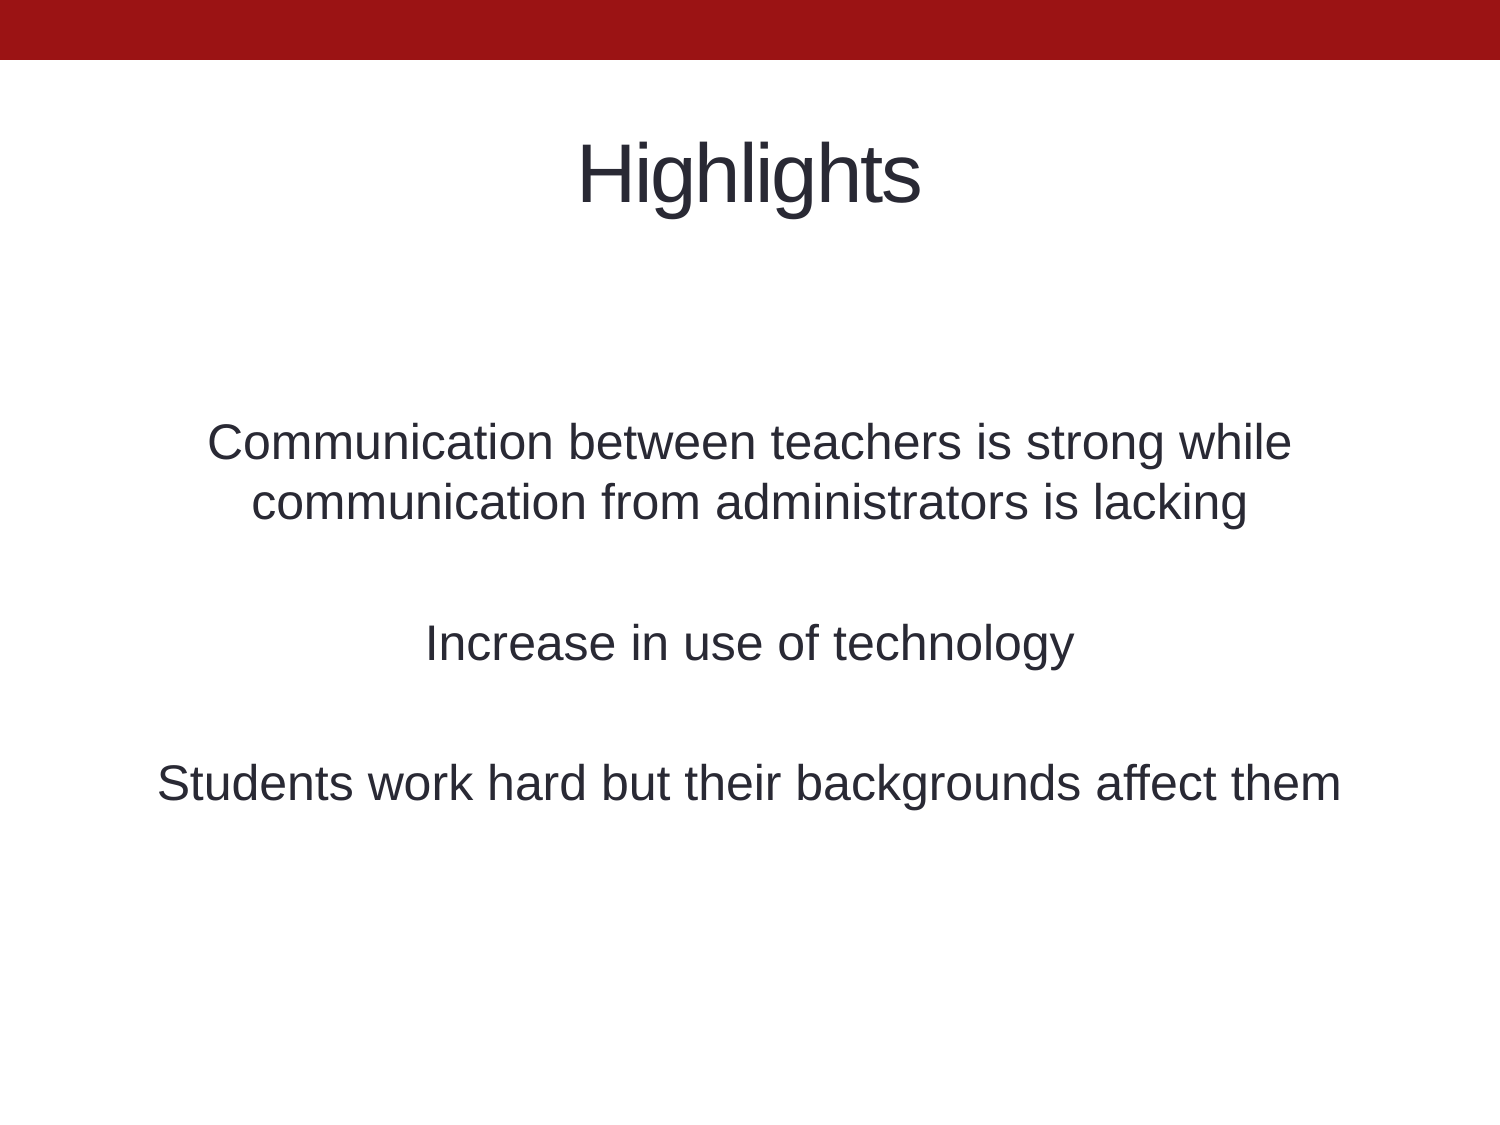

# Highlights

Communication between teachers is strong while communication from administrators is lacking

Increase in use of technology

Students work hard but their backgrounds affect them